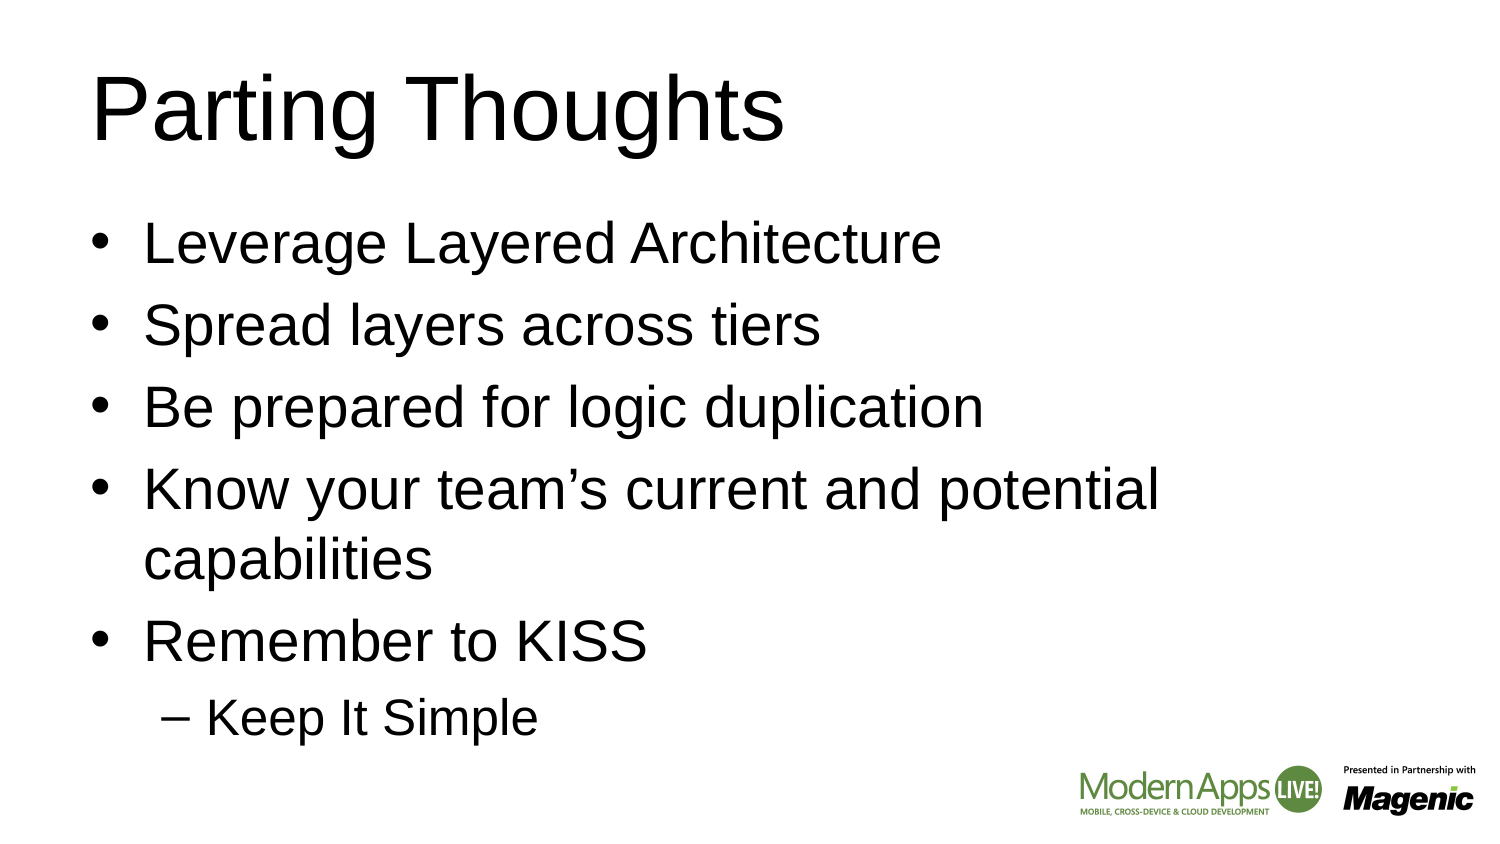

# Parting Thoughts
Leverage Layered Architecture
Spread layers across tiers
Be prepared for logic duplication
Know your team’s current and potential capabilities
Remember to KISS
Keep It Simple